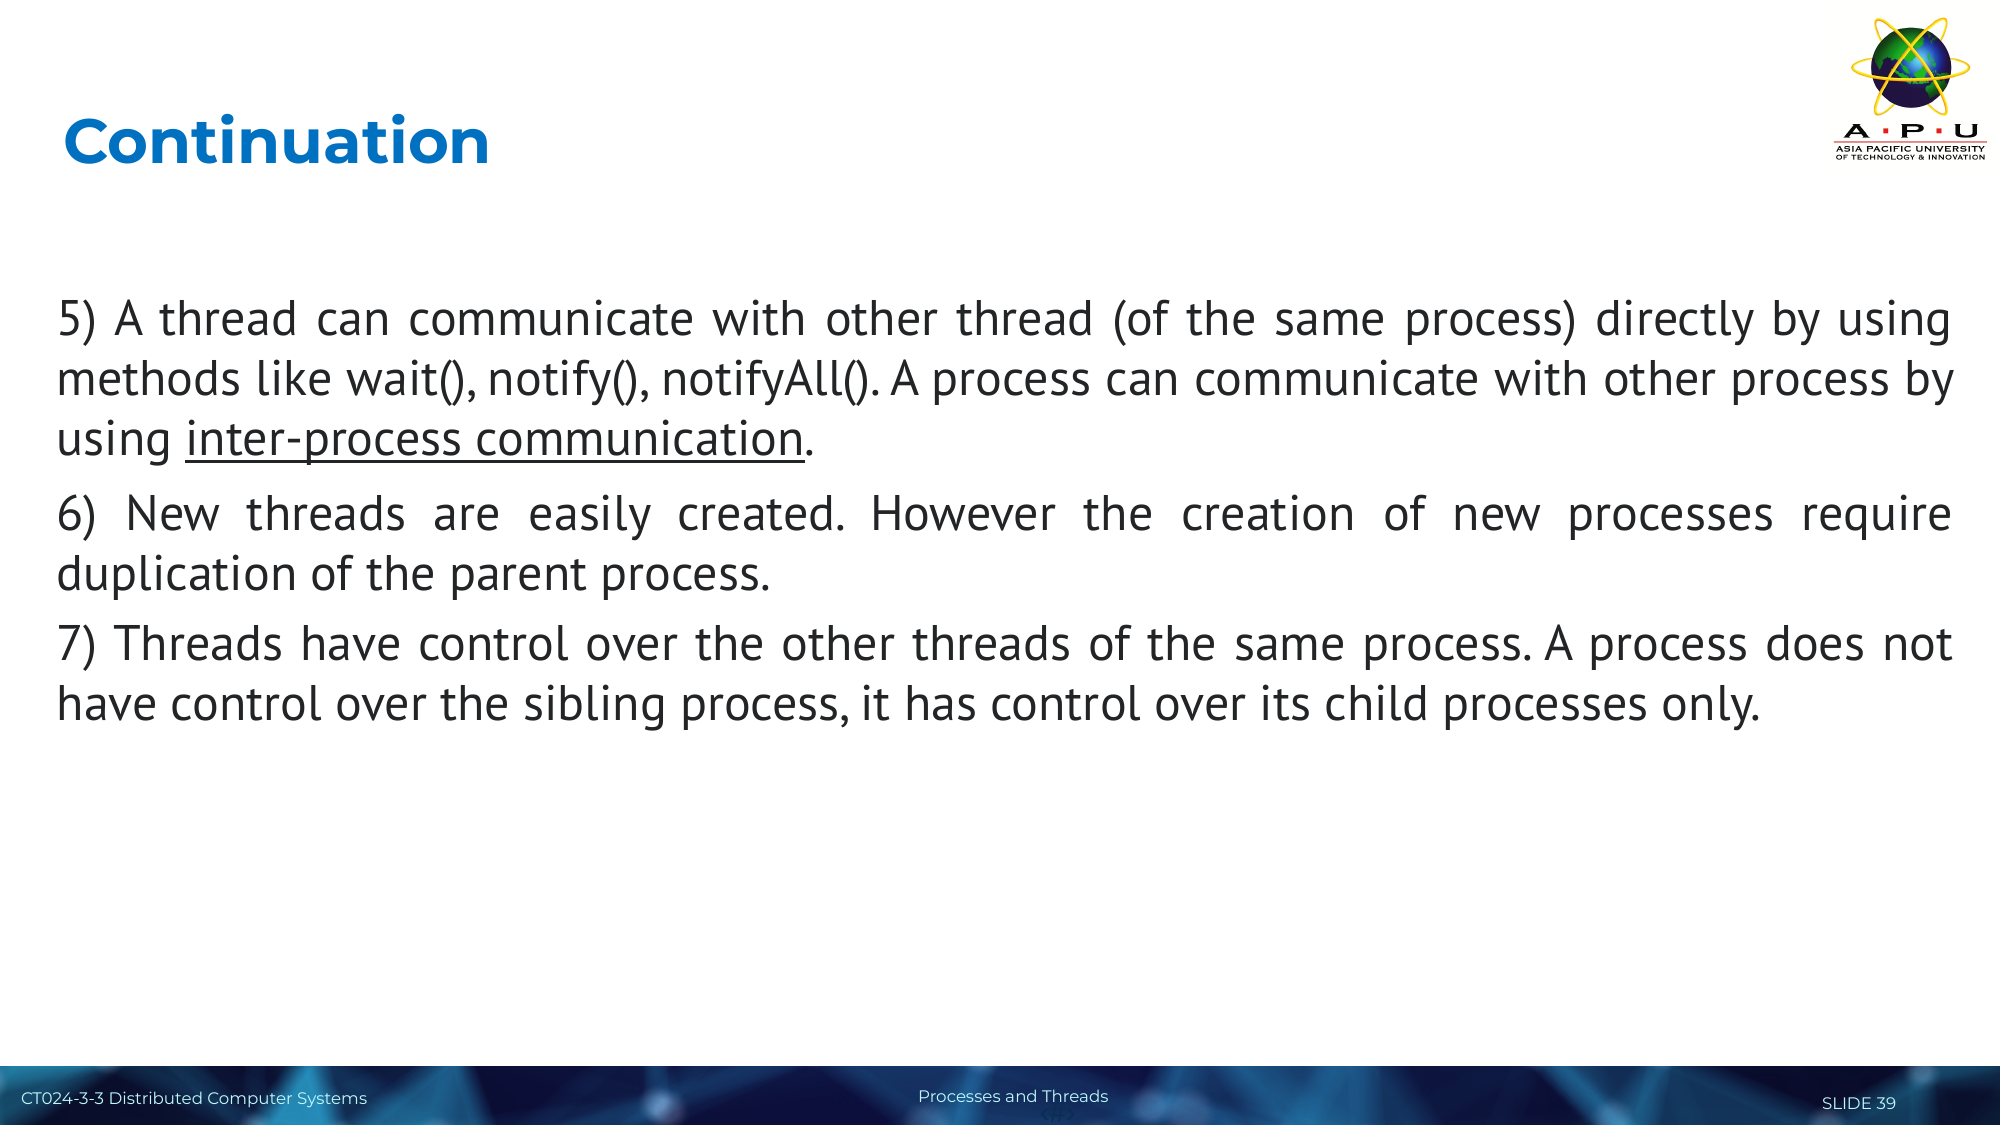

# Continuation
5) A thread can communicate with other thread (of the same process) directly by using methods like wait(), notify(), notifyAll(). A process can communicate with other process by using inter-process communication.
6) New threads are easily created. However the creation of new processes require duplication of the parent process.
7) Threads have control over the other threads of the same process. A process does not have control over the sibling process, it has control over its child processes only.

‹#›